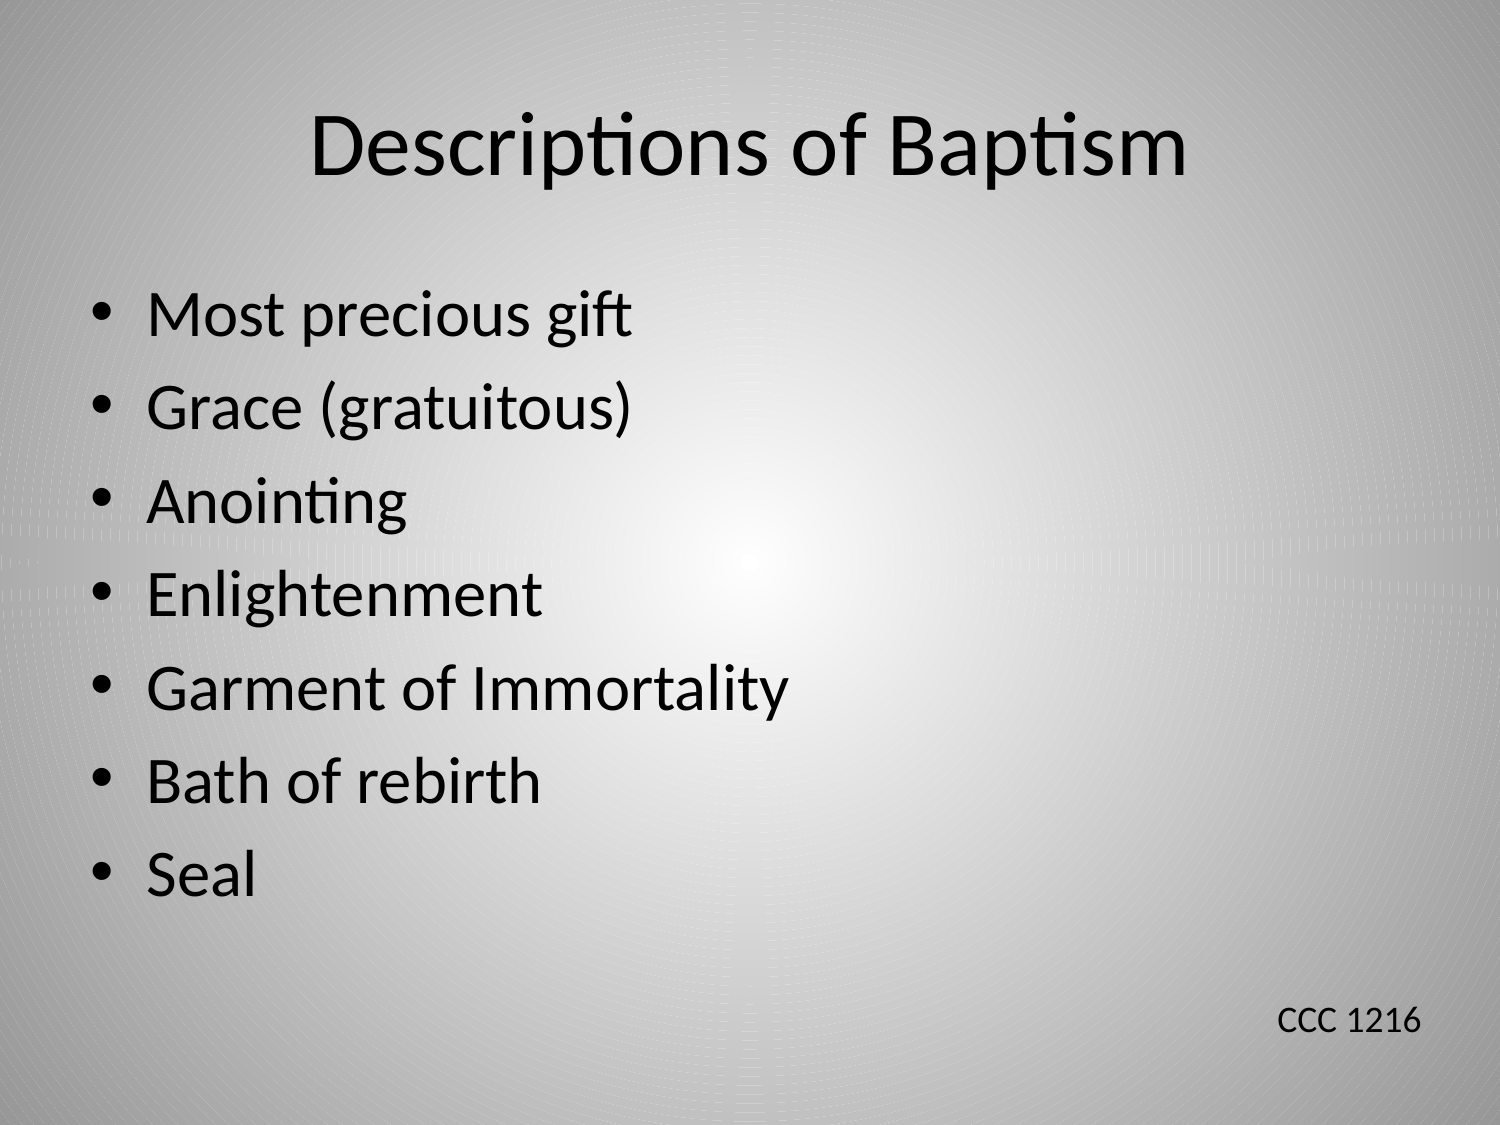

# Descriptions of Baptism
Most precious gift
Grace (gratuitous)
Anointing
Enlightenment
Garment of Immortality
Bath of rebirth
Seal
CCC 1216